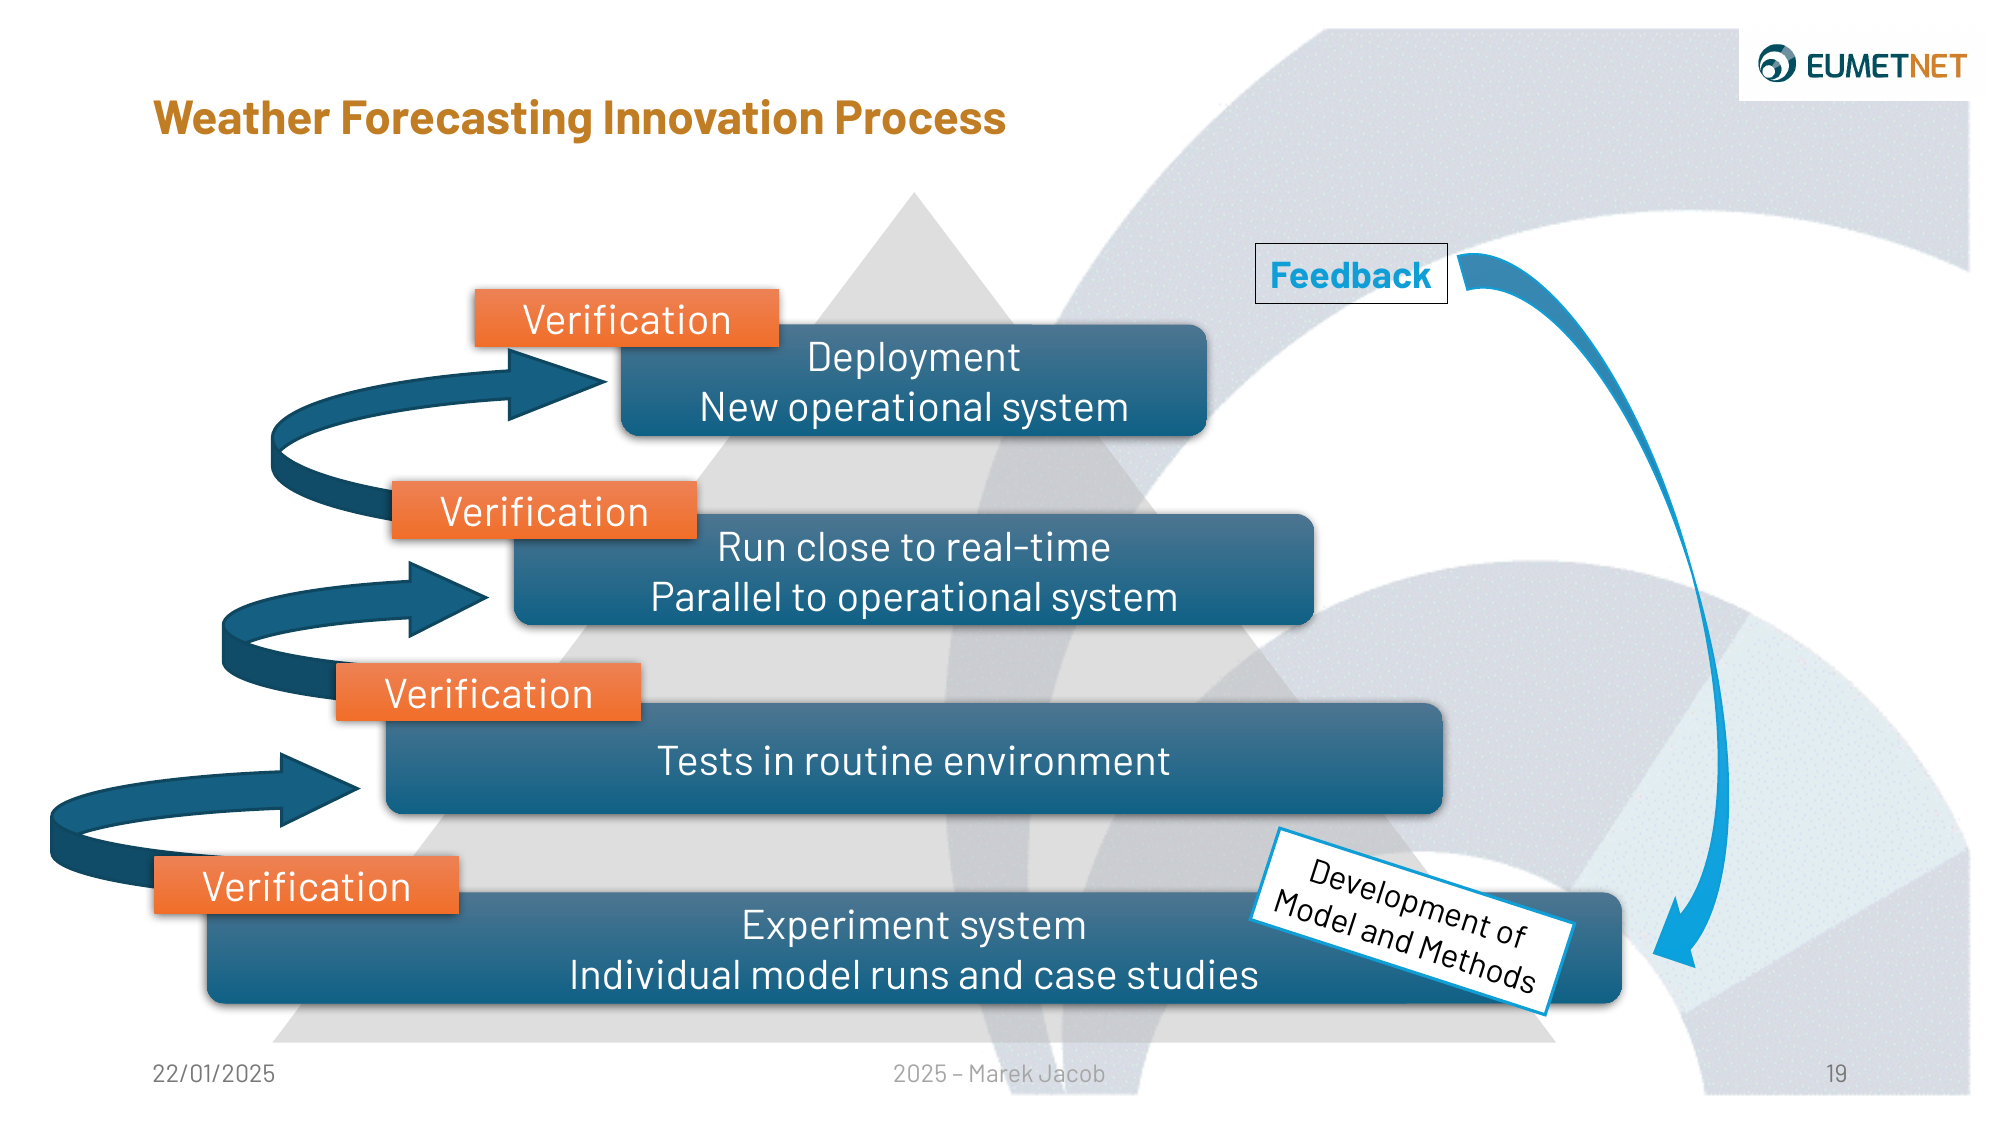

# Weather Forecasting Innovation Process

Feedback
Verification
Deployment
New operational system

Verification
Run close to real-time
Parallel to operational system

Verification
Tests in routine environment

Verification
Development of
Model and Methods
Experiment system
Individual model runs and case studies
22/01/2025
2025 – Marek Jacob
19